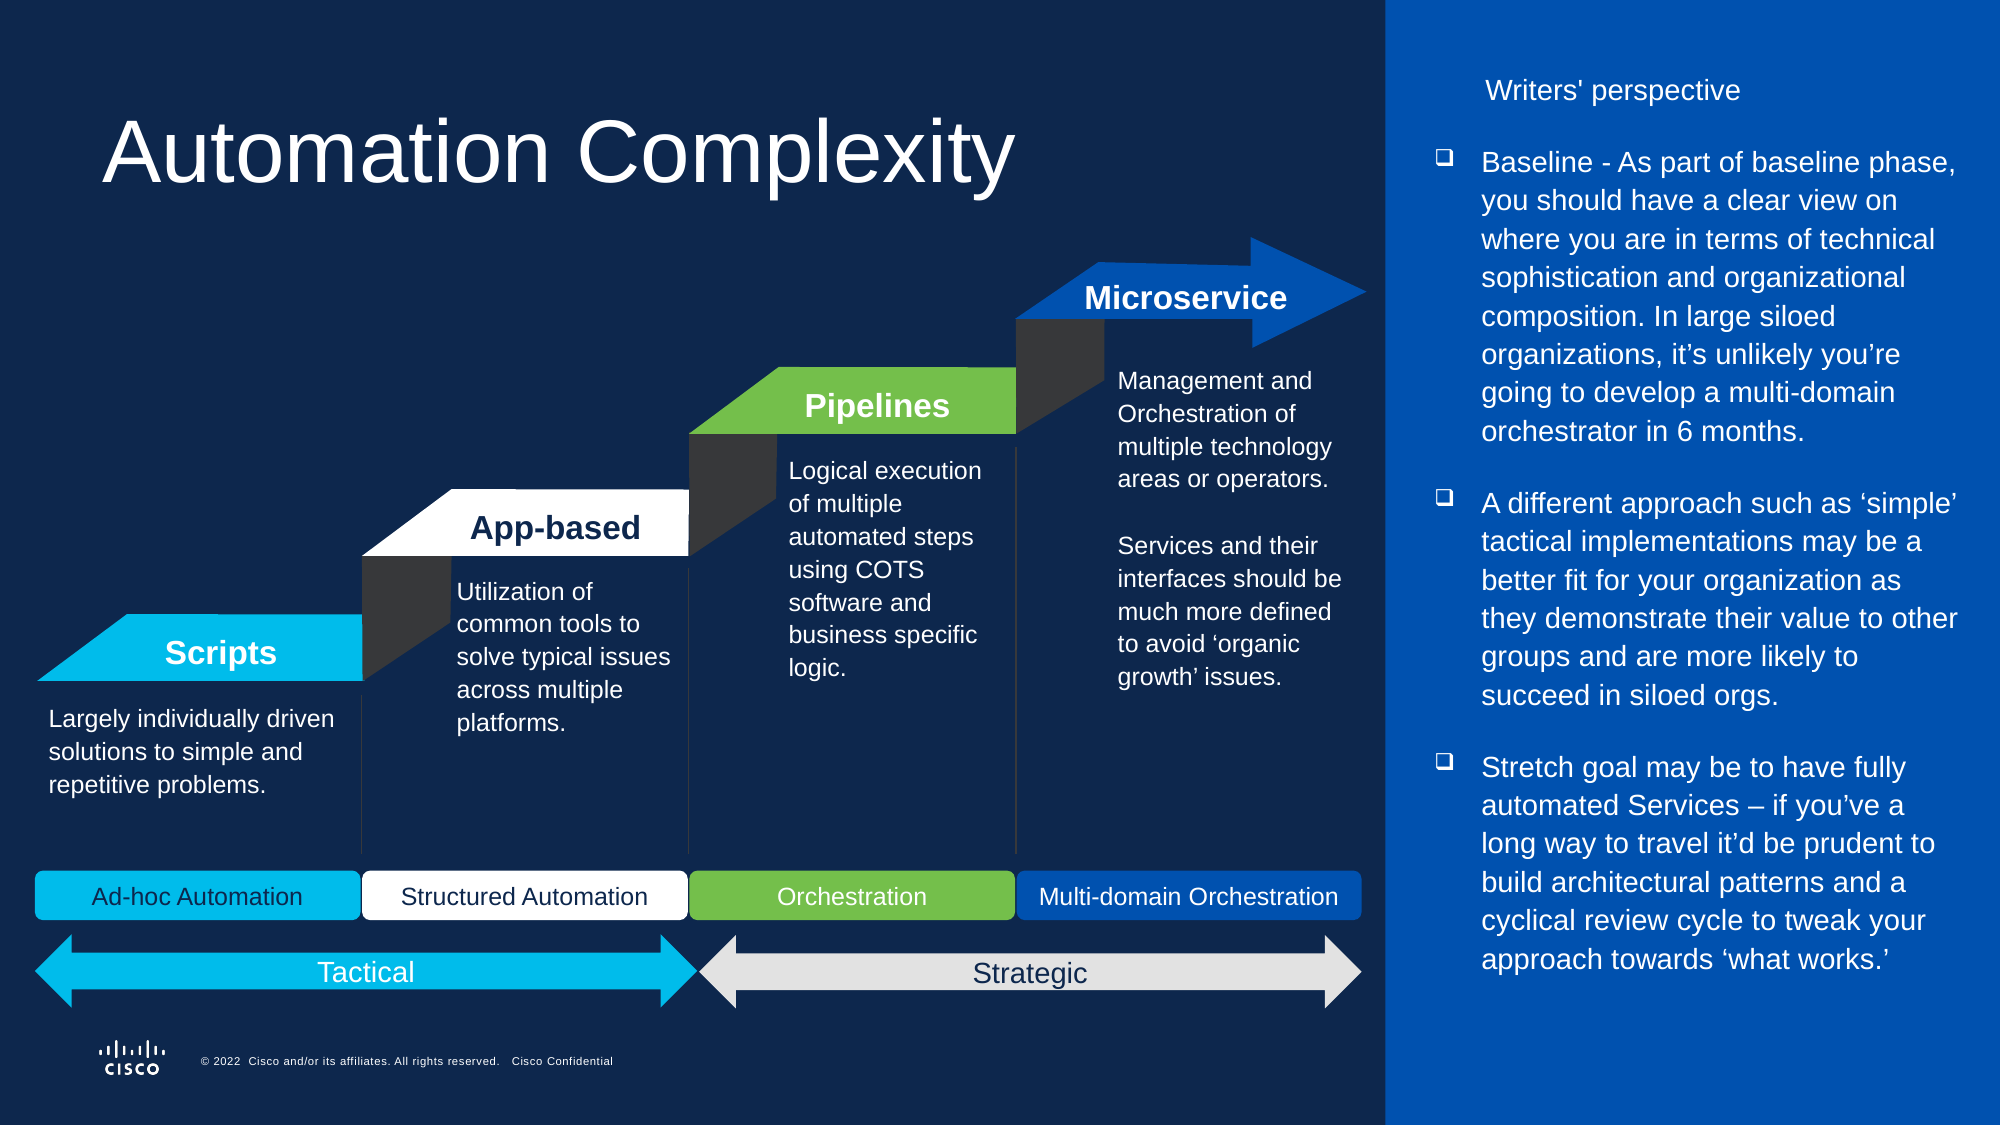

Writers' perspective
Baseline - As part of baseline phase, you should have a clear view on where you are in terms of technical sophistication and organizational composition. In large siloed organizations, it’s unlikely you’re going to develop a multi-domain orchestrator in 6 months.
A different approach such as ‘simple’ tactical implementations may be a better fit for your organization as they demonstrate their value to other groups and are more likely to succeed in siloed orgs.
Stretch goal may be to have fully automated Services – if you’ve a long way to travel it’d be prudent to build architectural patterns and a cyclical review cycle to tweak your approach towards ‘what works.’
# Automation Complexity

Microservice

Management and Orchestration of multiple technology areas or operators.
Services and their interfaces should be much more defined to avoid ‘organic growth’ issues.

Pipelines

Logical execution   of multiple automated steps using COTS software and business specific logic.

App-based

Utilization of common tools to solve typical issues across multiple platforms.

Scripts
Largely individually driven solutions to simple and repetitive problems.
Ad-hoc Automation
Structured Automation
Orchestration
Multi-domain Orchestration
Tactical
Strategic